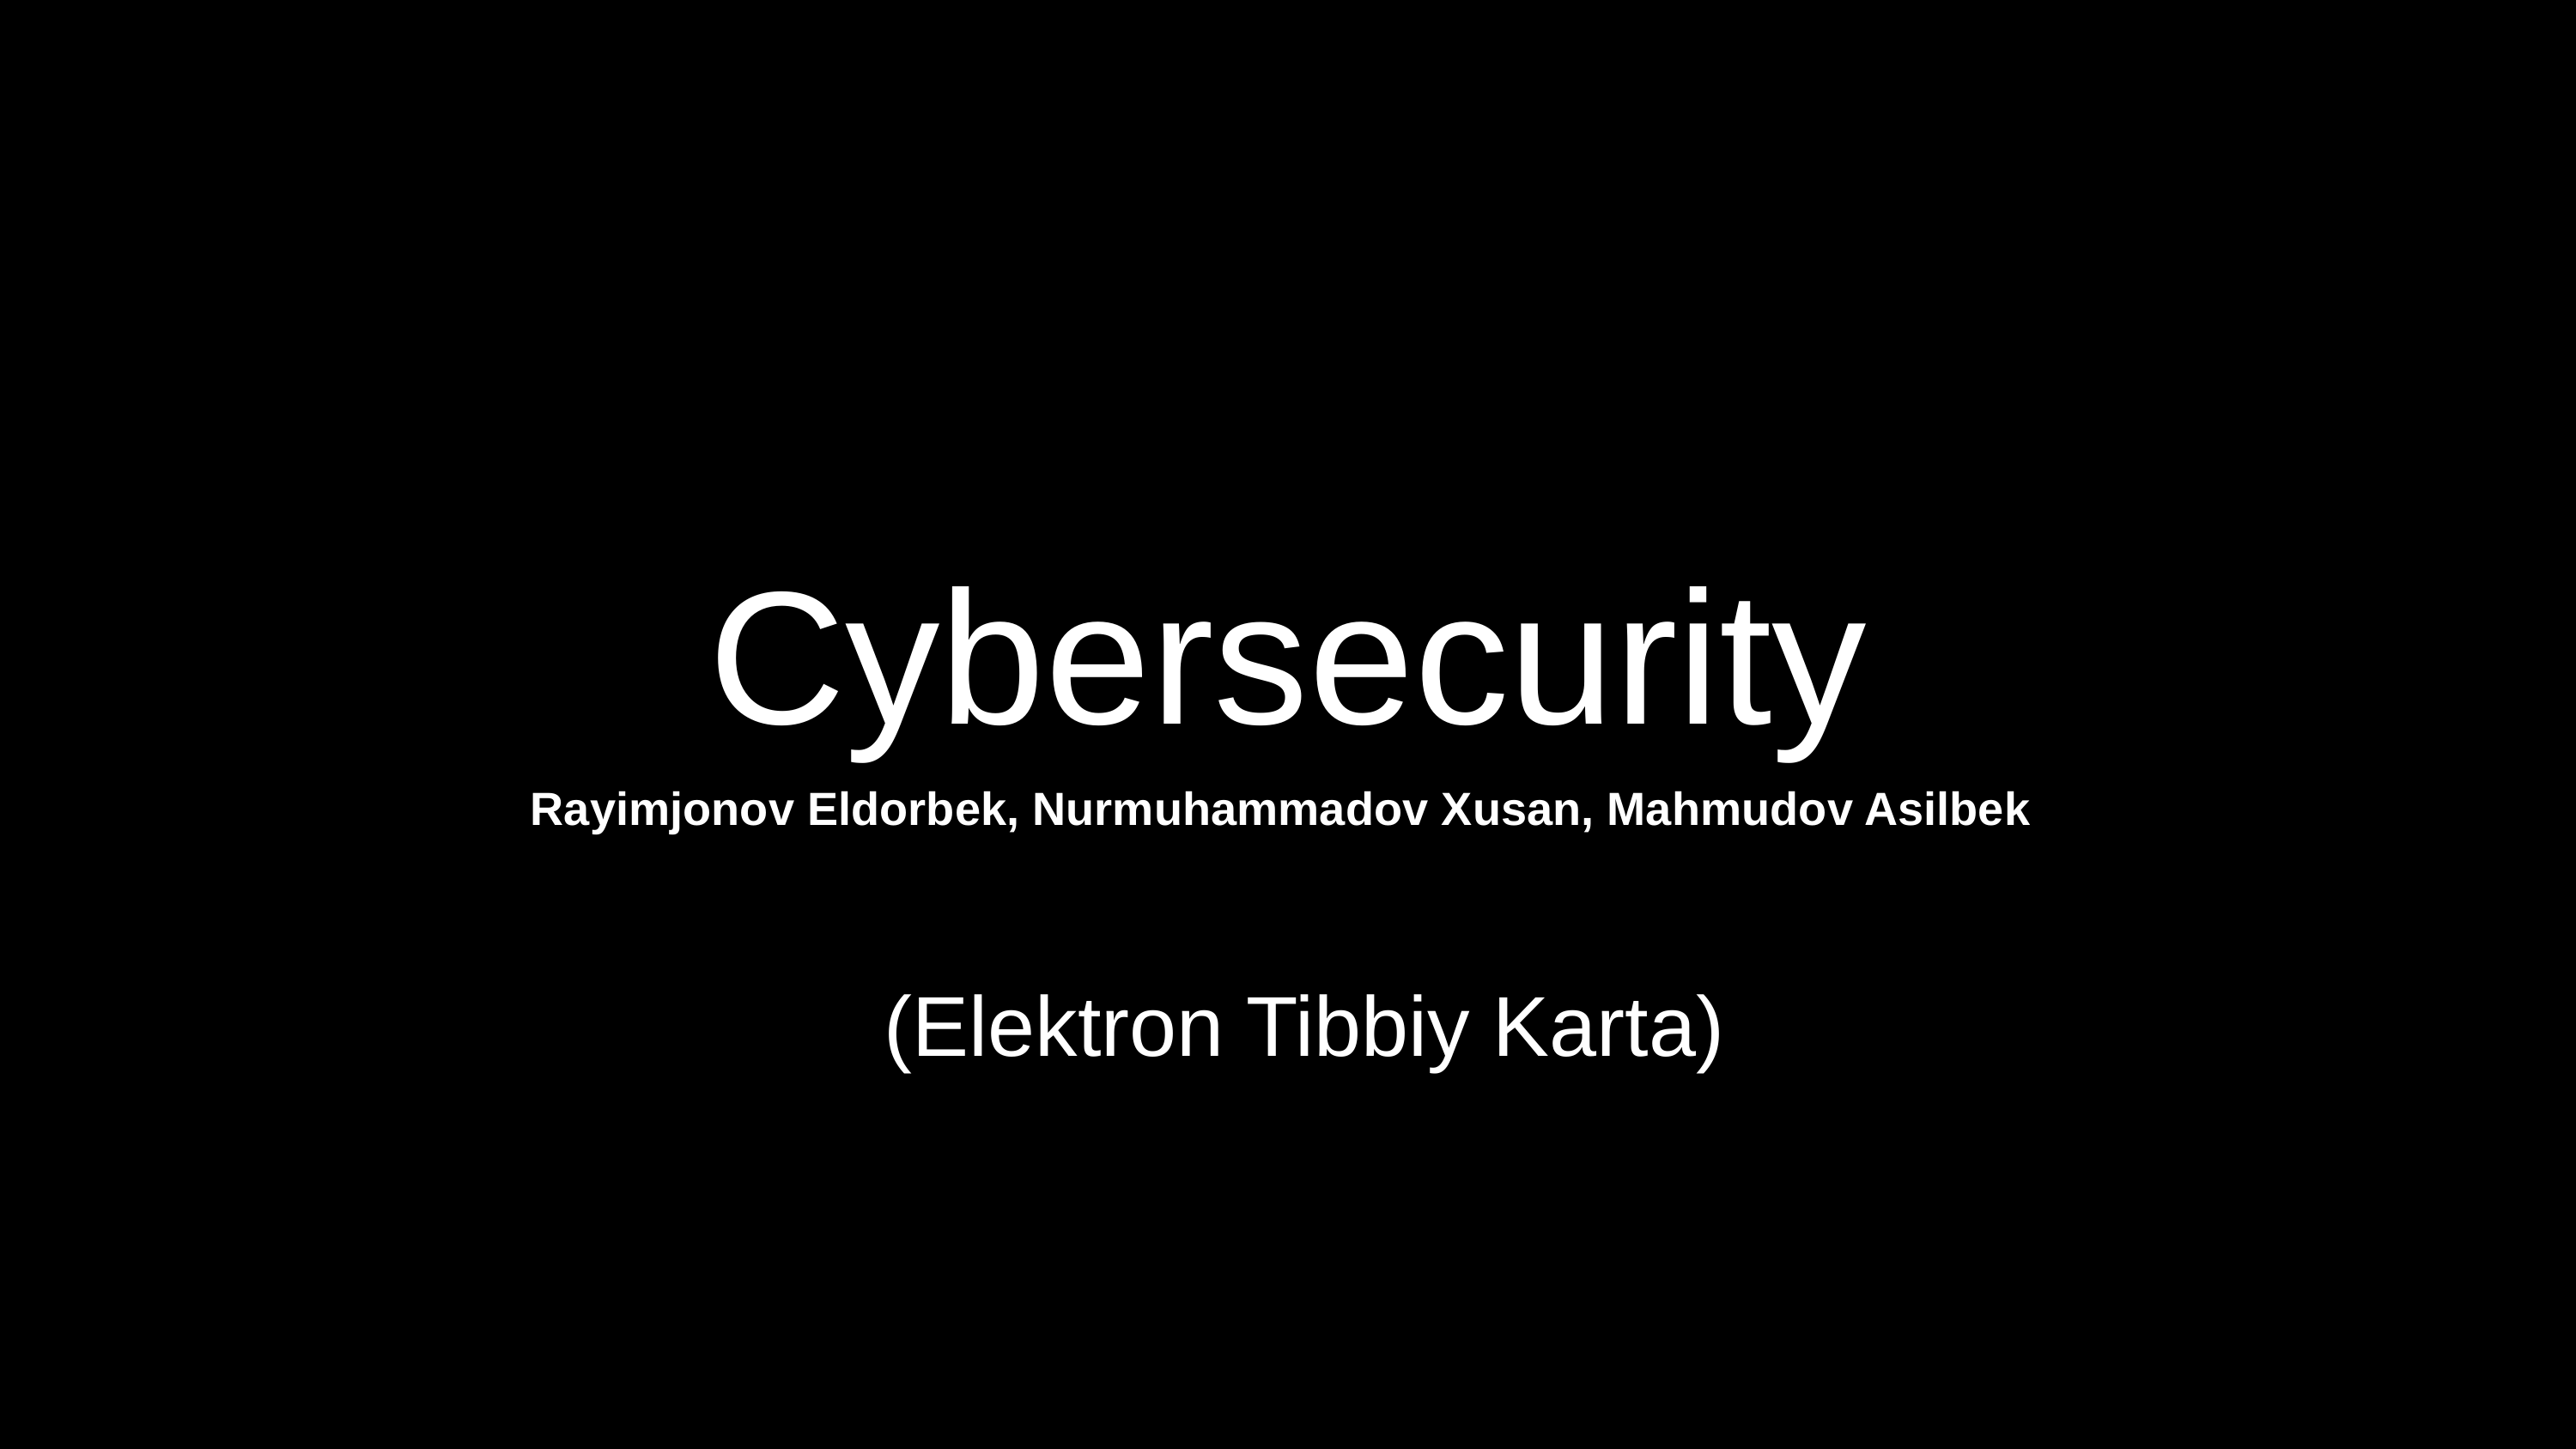

Cybersecurity
Rayimjonov Eldorbek, Nurmuhammadov Xusan, Mahmudov Asilbek
(Elektron Tibbiy Karta)